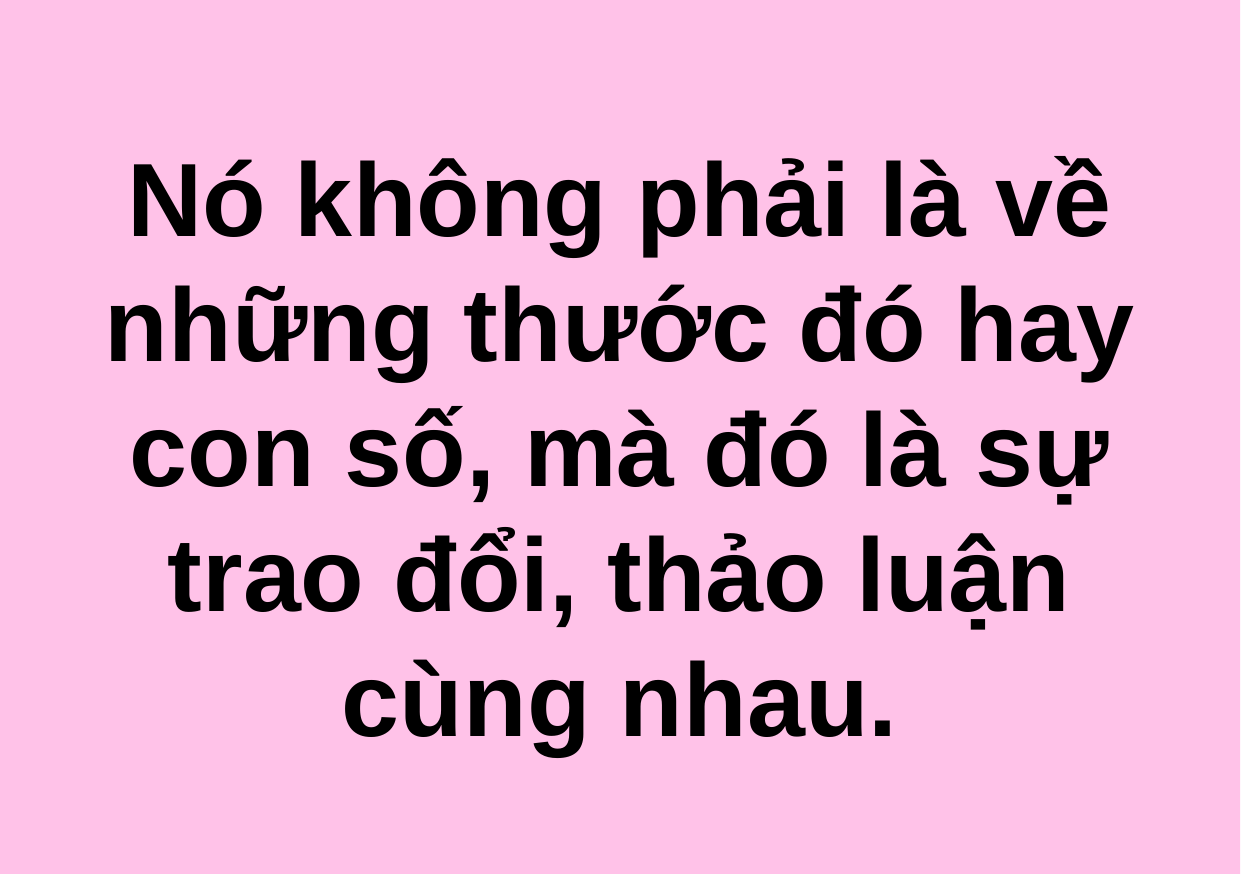

Nó không phải là về những thước đó hay con số, mà đó là sự trao đổi, thảo luận cùng nhau.